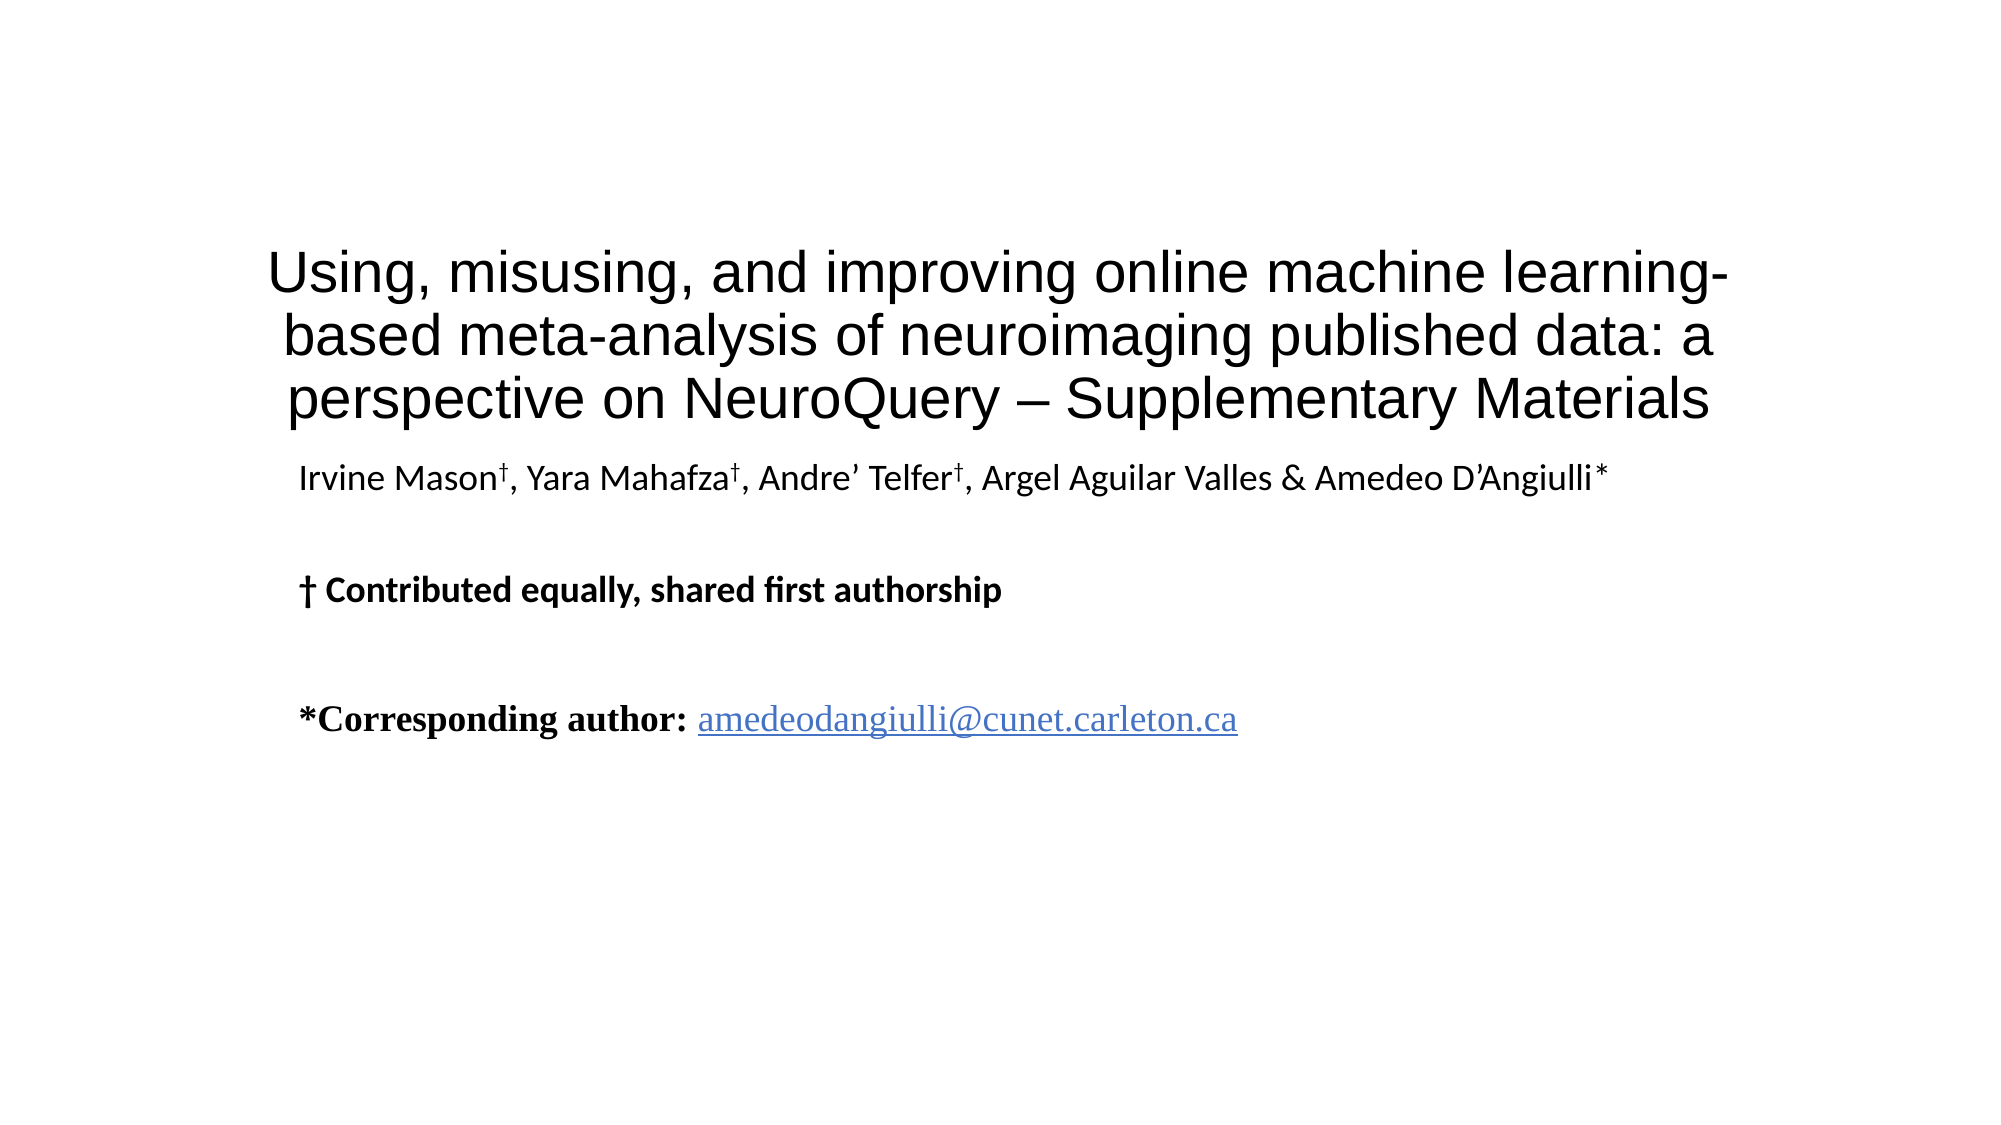

# Using, misusing, and improving online machine learning-based meta-analysis of neuroimaging published data: a perspective on NeuroQuery – Supplementary Materials
Irvine Mason†, Yara Mahafza†, Andre’ Telfer†, Argel Aguilar Valles & Amedeo D’Angiulli*
† Contributed equally, shared first authorship
*Corresponding author: amedeodangiulli@cunet.carleton.ca